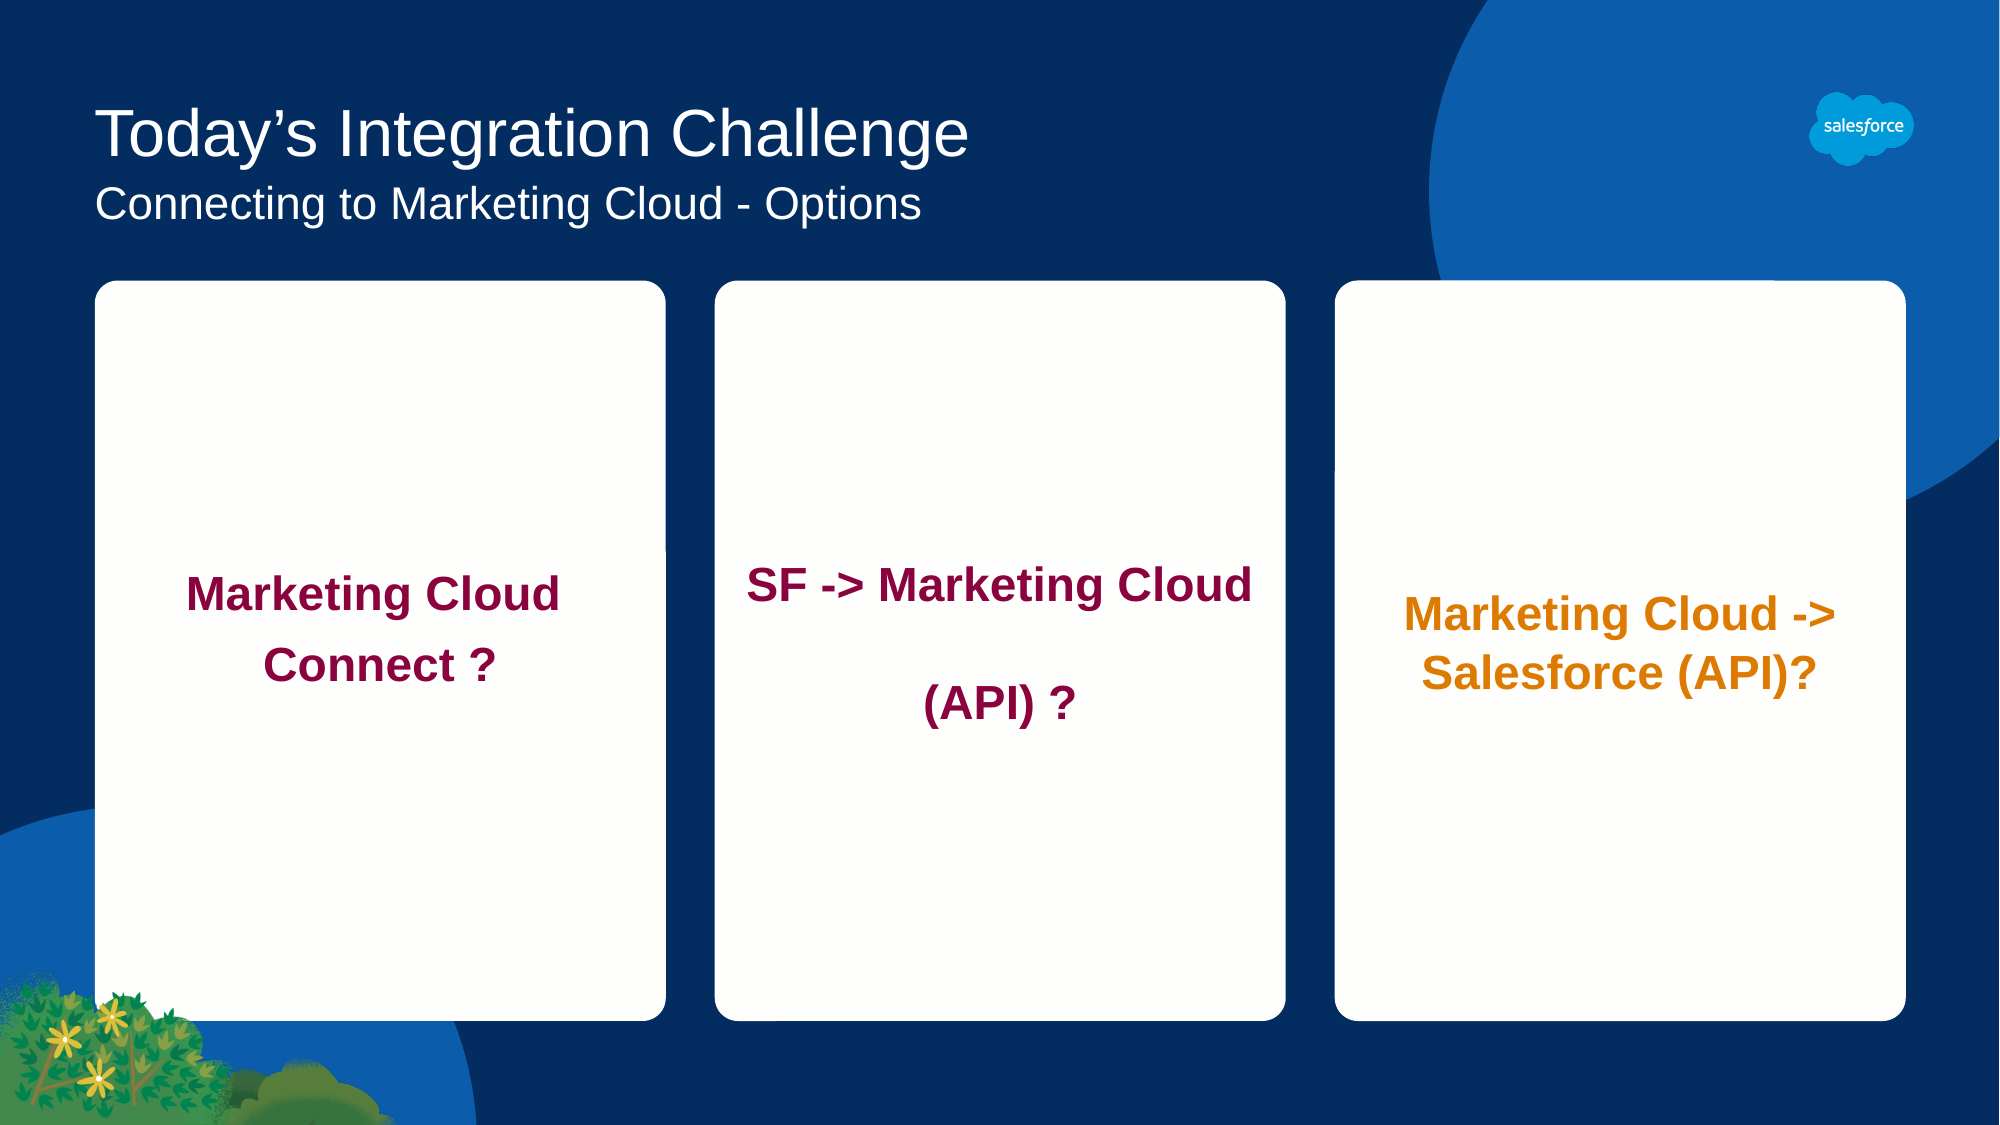

# Today’s Integration Challenge
Connecting to Marketing Cloud - Options
Marketing Cloud
Connect ?

SF -> Marketing Cloud
(API) ?

Marketing Cloud -> Salesforce (API)?